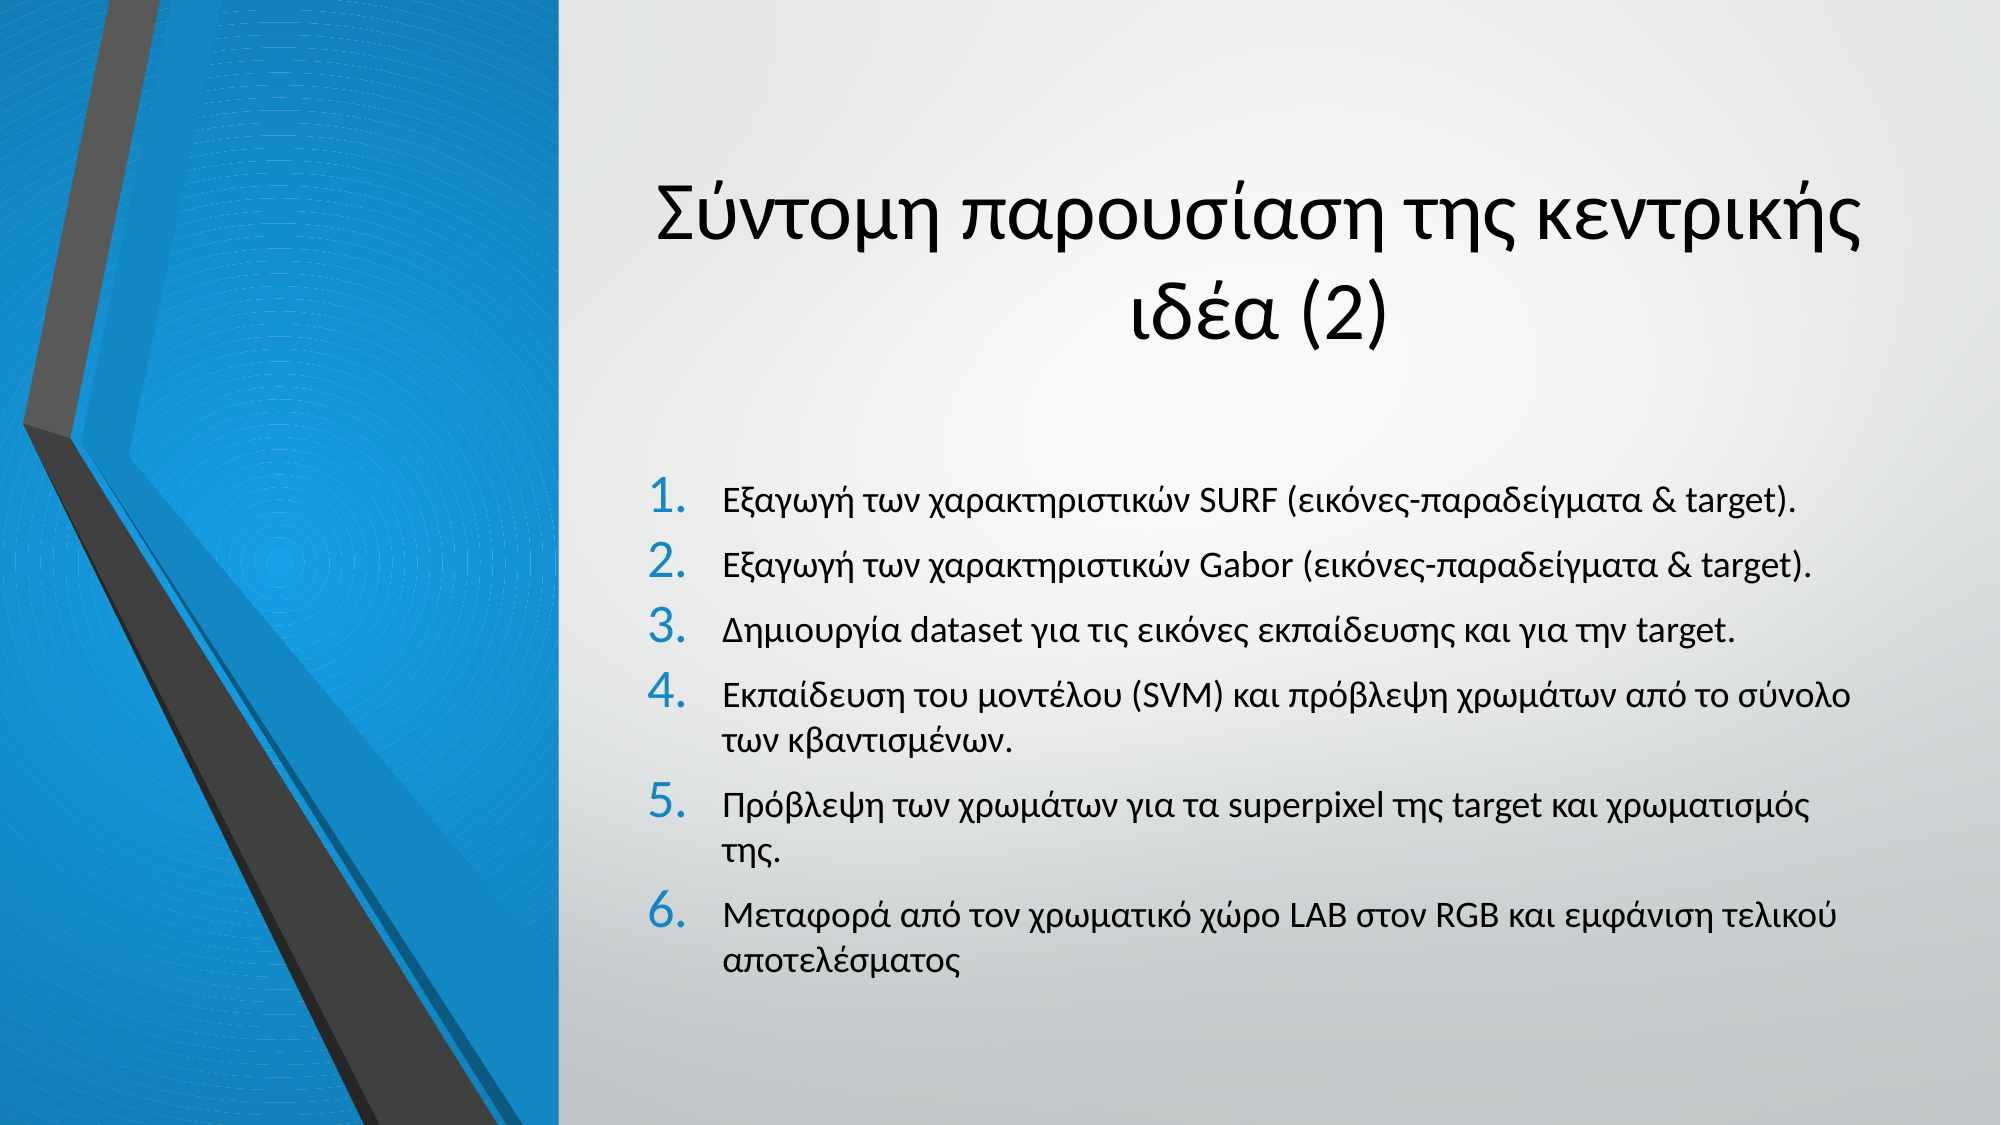

# Σύντομη παρουσίαση της κεντρικής ιδέα (2)

Εξαγωγή των χαρακτηριστικών SURF (εικόνες-παραδείγματα & target).
Εξαγωγή των χαρακτηριστικών Gabor (εικόνες-παραδείγματα & target).
Δημιουργία dataset για τις εικόνες εκπαίδευσης και για την target.
Εκπαίδευση του μοντέλου (SVM) και πρόβλεψη χρωμάτων από το σύνολο των κβαντισμένων.
Πρόβλεψη των χρωμάτων για τα superpixel της target και χρωματισμός της.
Μεταφορά από τον χρωματικό χώρο LAB στον RGB και εμφάνιση τελικού αποτελέσματος